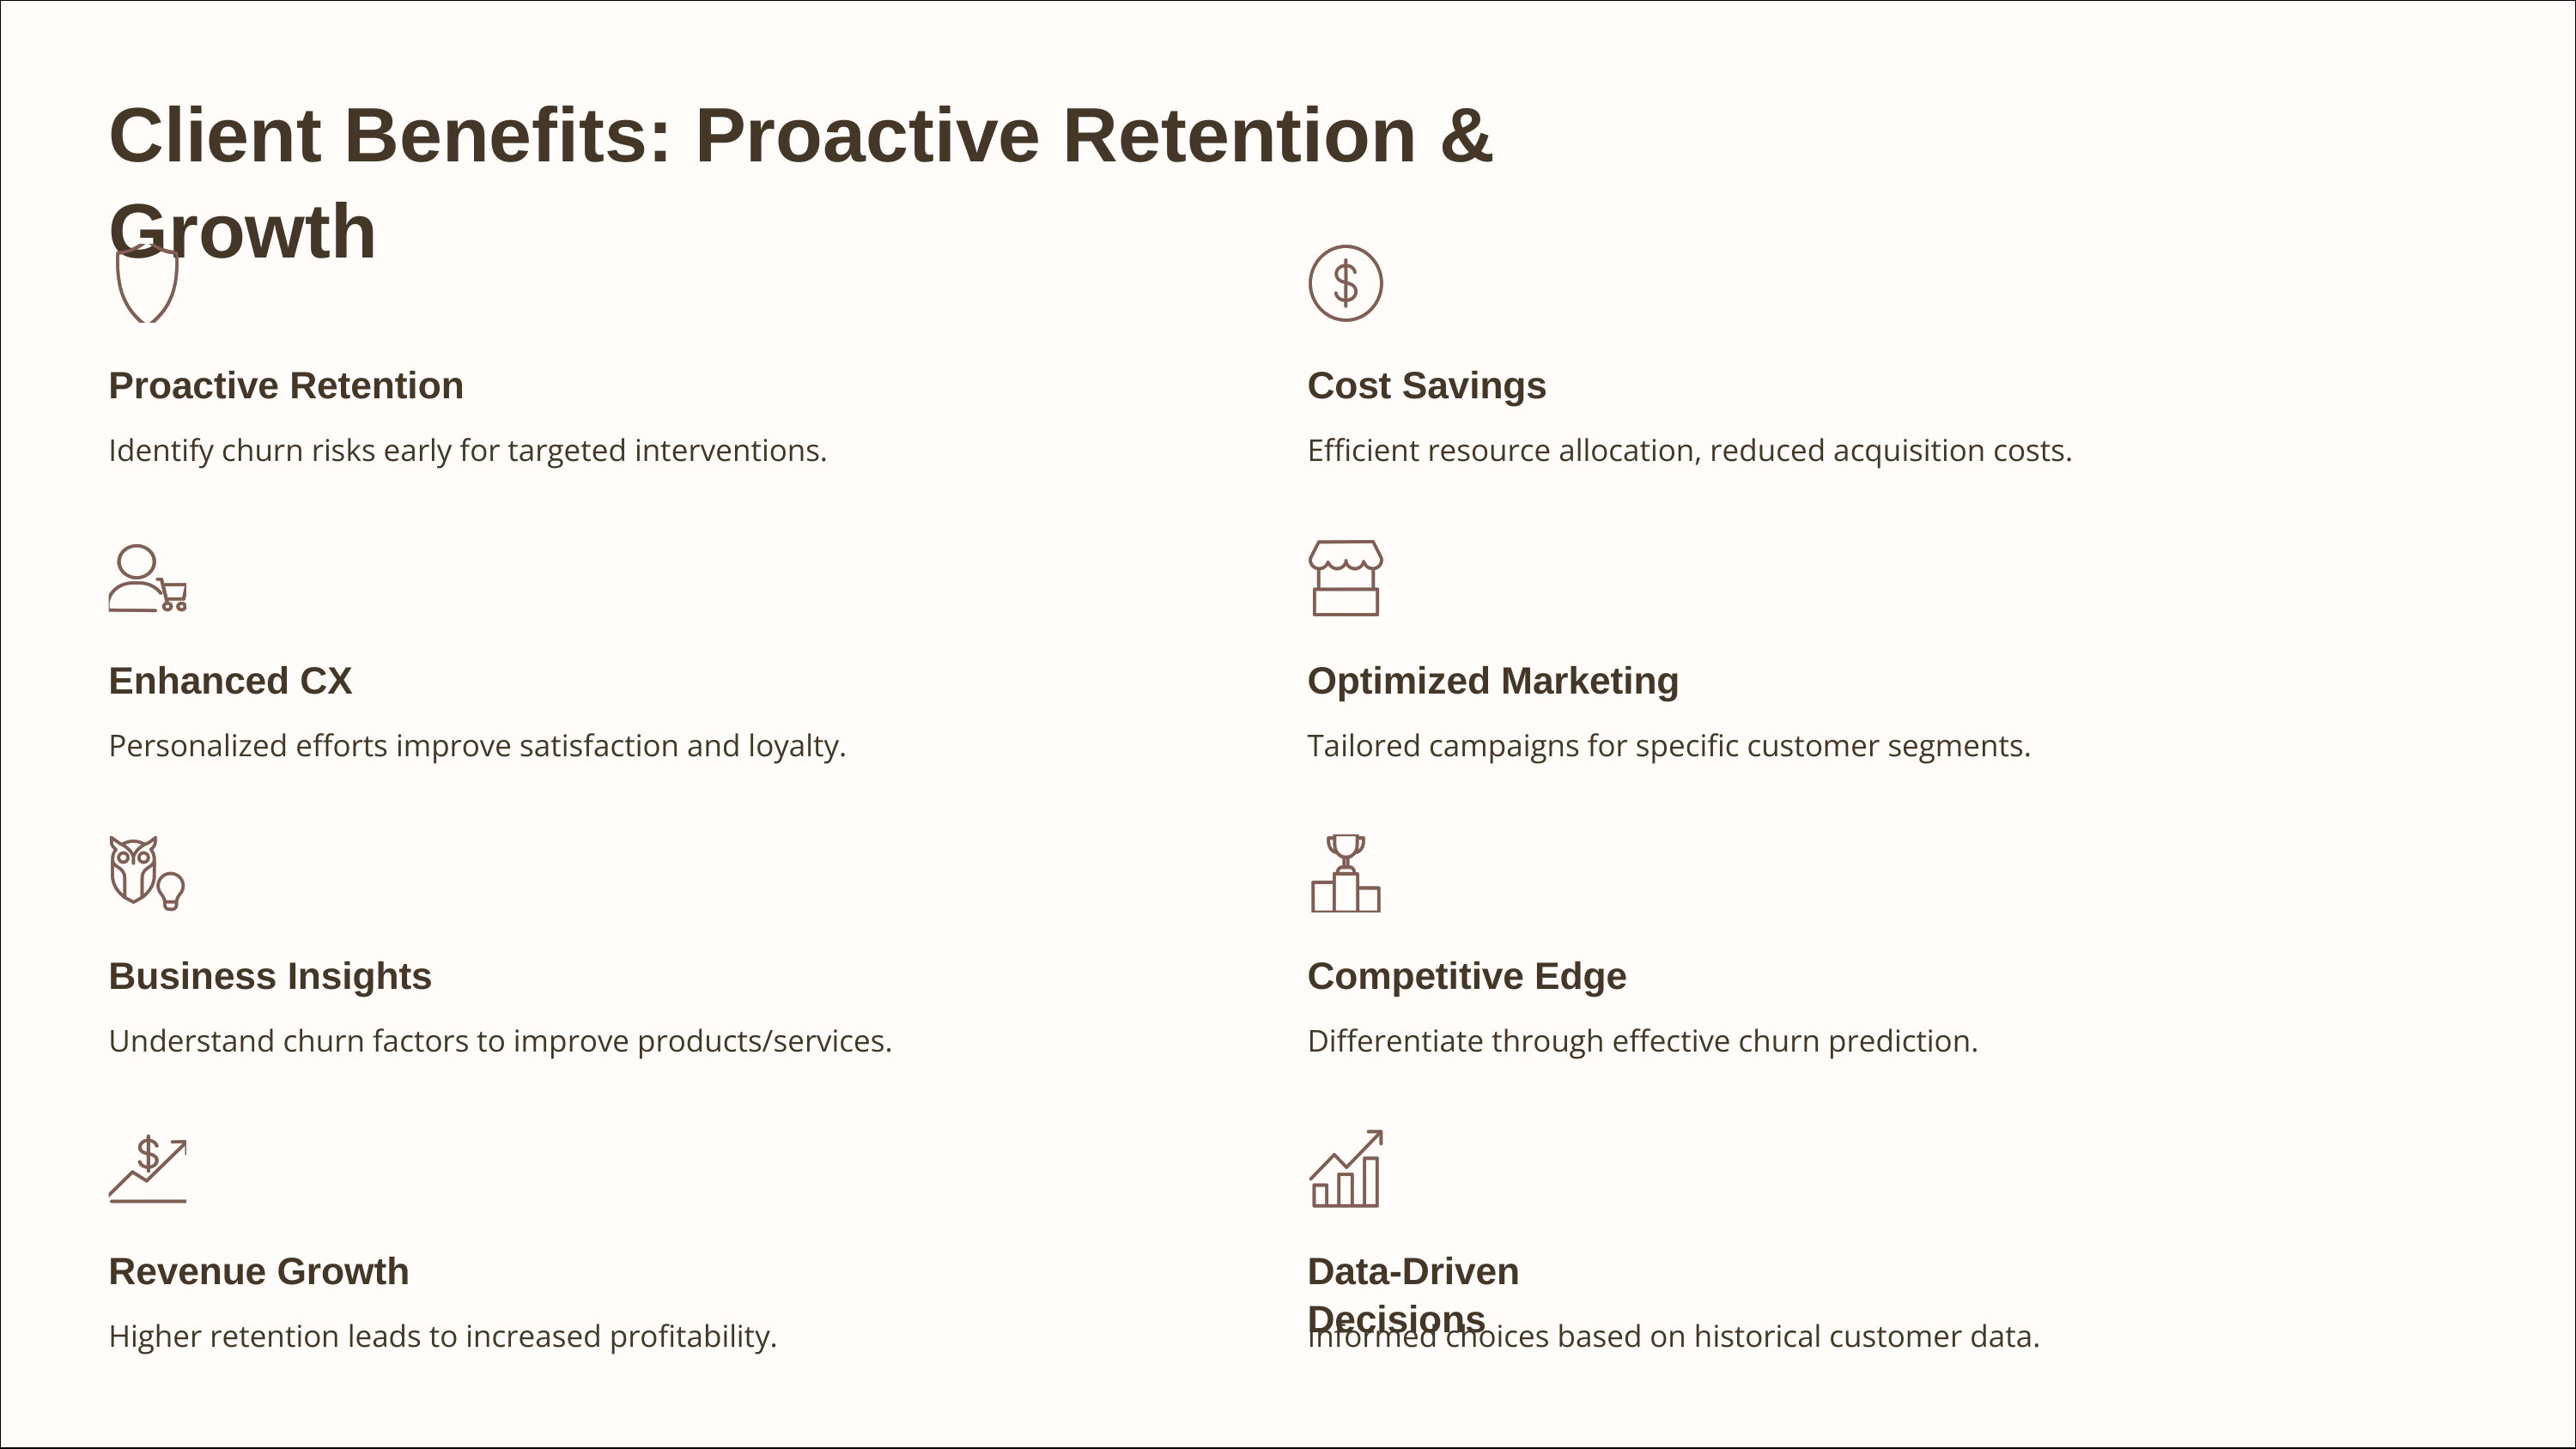

Client Benefits: Proactive Retention & Growth

Proactive Retention
Cost Savings
Identify churn risks early for targeted interventions.
Efficient resource allocation, reduced acquisition costs.

Enhanced CX
Optimized Marketing
Personalized efforts improve satisfaction and loyalty.
Tailored campaigns for specific customer segments.

Business Insights
Competitive Edge
Understand churn factors to improve products/services.
Differentiate through effective churn prediction.

Revenue Growth
Data-Driven Decisions
Higher retention leads to increased profitability.
Informed choices based on historical customer data.